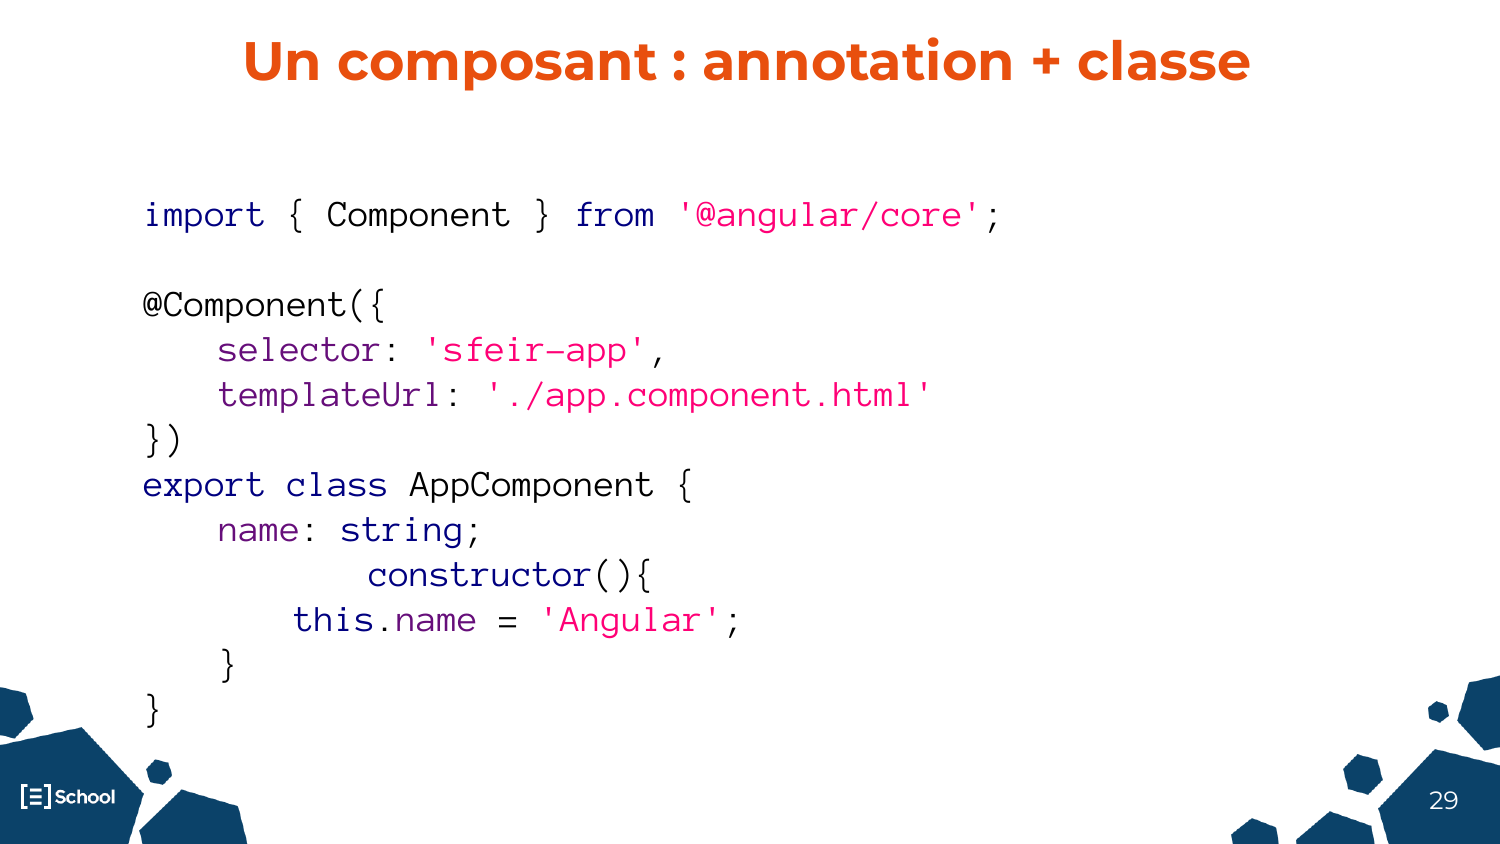

Un composant : annotation + classe

import { Component } from '@angular/core';

@Component({
selector: 'sfeir-app',
templateUrl: './app.component.html'
})
export class AppComponent {
name: string;
  		constructor(){
this.name = 'Angular';
}
}

29